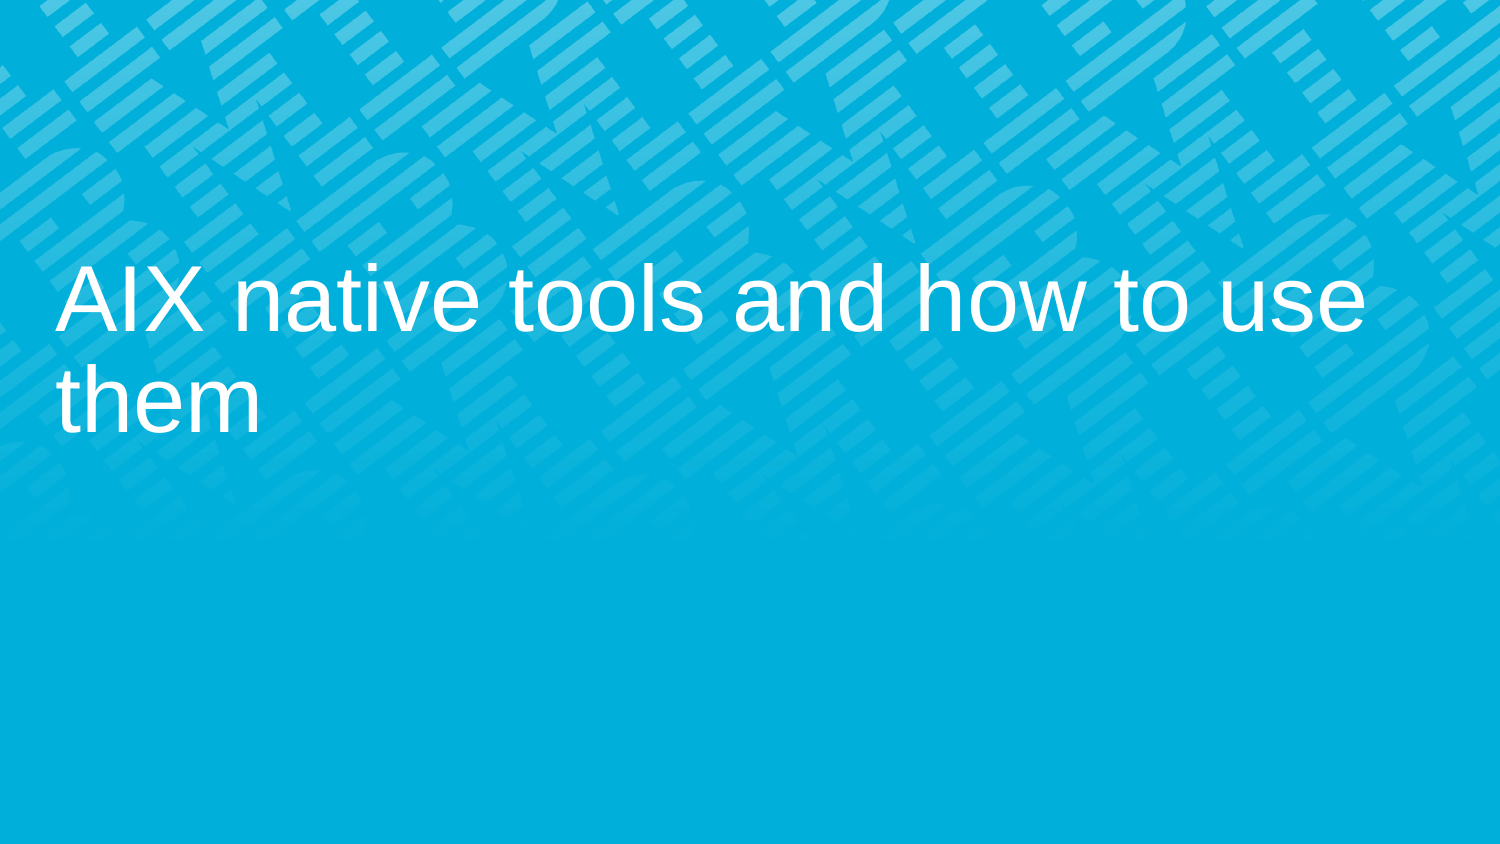

# AIX native tools and how to use them